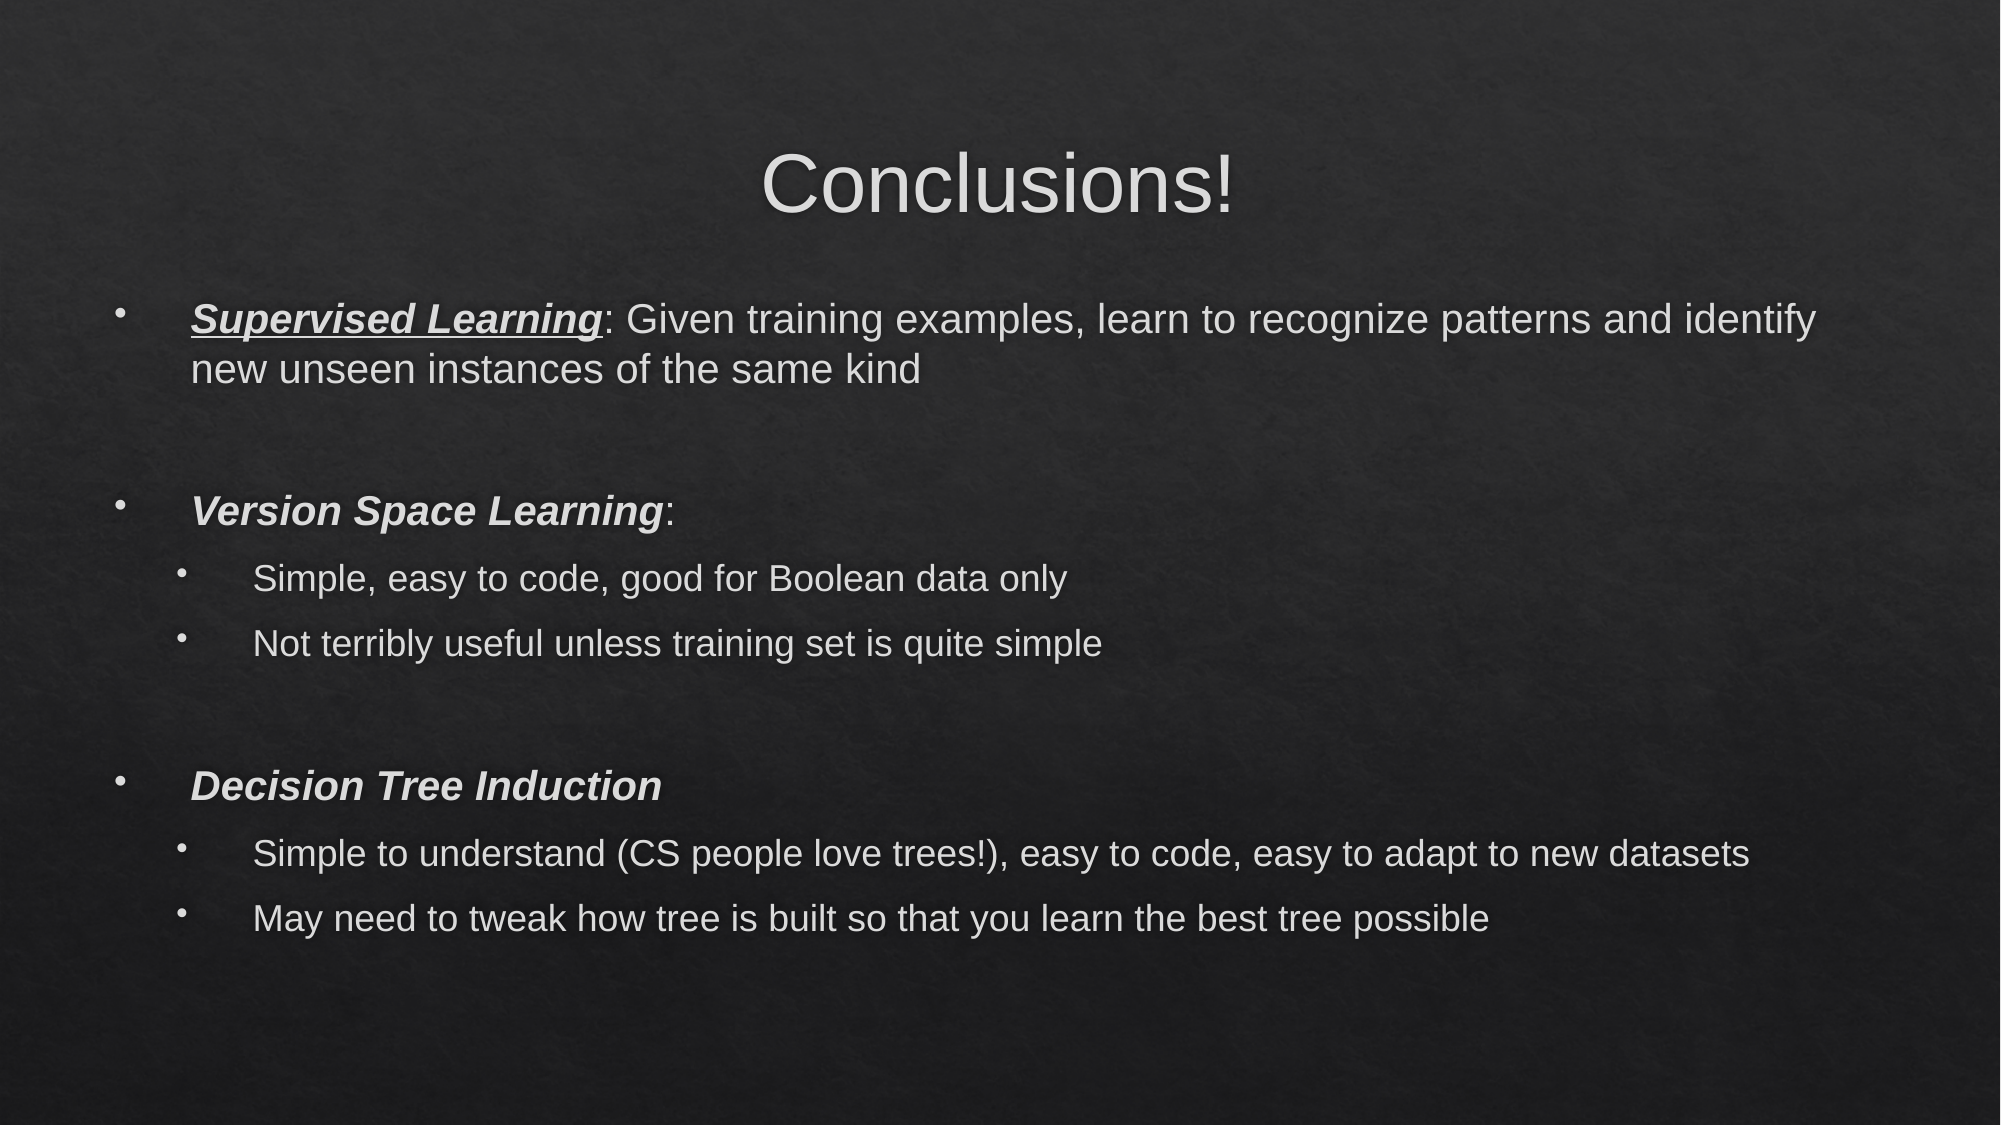

# Conclusions!
Supervised Learning: Given training examples, learn to recognize patterns and identify new unseen instances of the same kind

Version Space Learning:
Simple, easy to code, good for Boolean data only
Not terribly useful unless training set is quite simple

Decision Tree Induction
Simple to understand (CS people love trees!), easy to code, easy to adapt to new datasets
May need to tweak how tree is built so that you learn the best tree possible